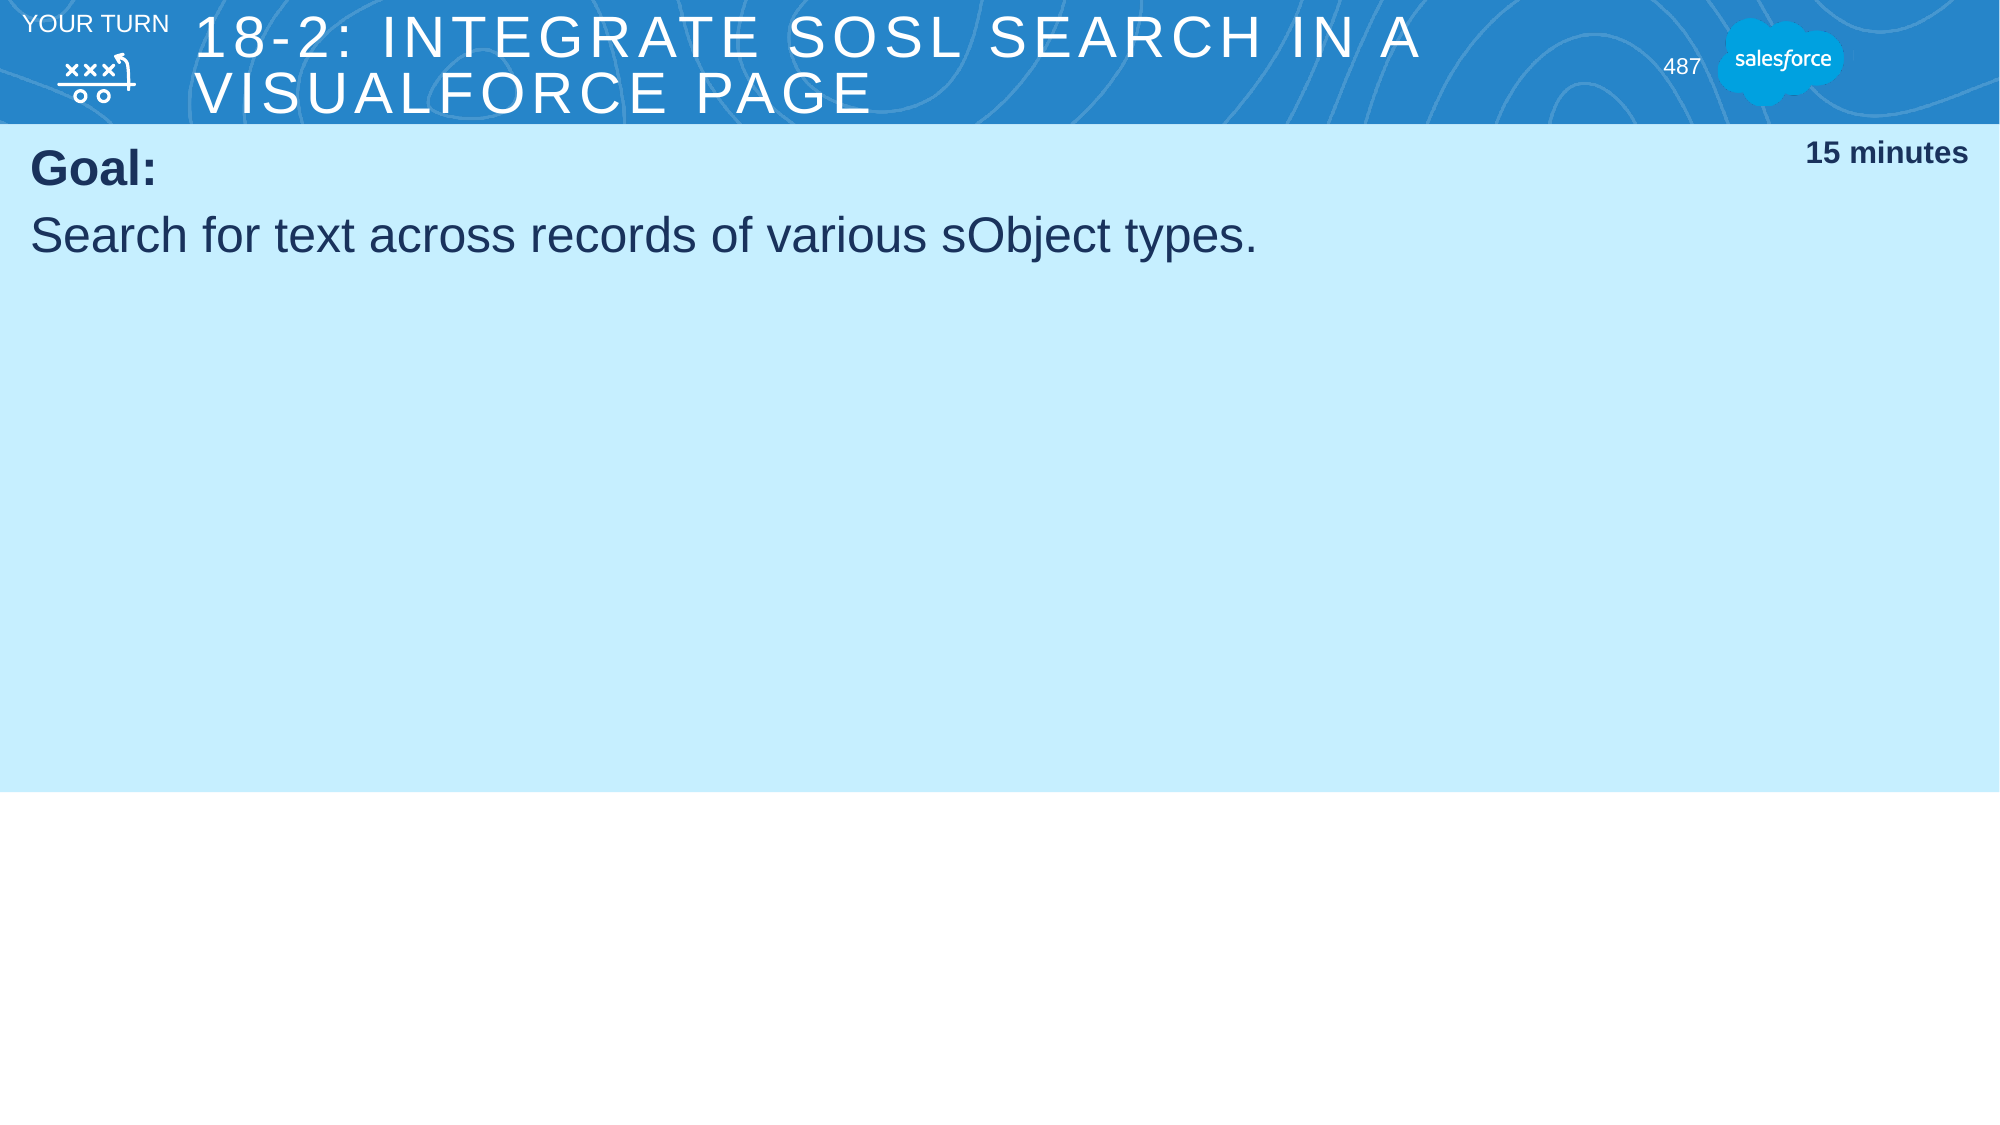

# 18-2: Integrate SOSL Search in a Visualforce Page
Your Turn
487
Goal:
Search for text across records of various sObject types.
15 minutes
Tasks:
Construct a simple SOSL search.
Create a code block to cycle through the results.